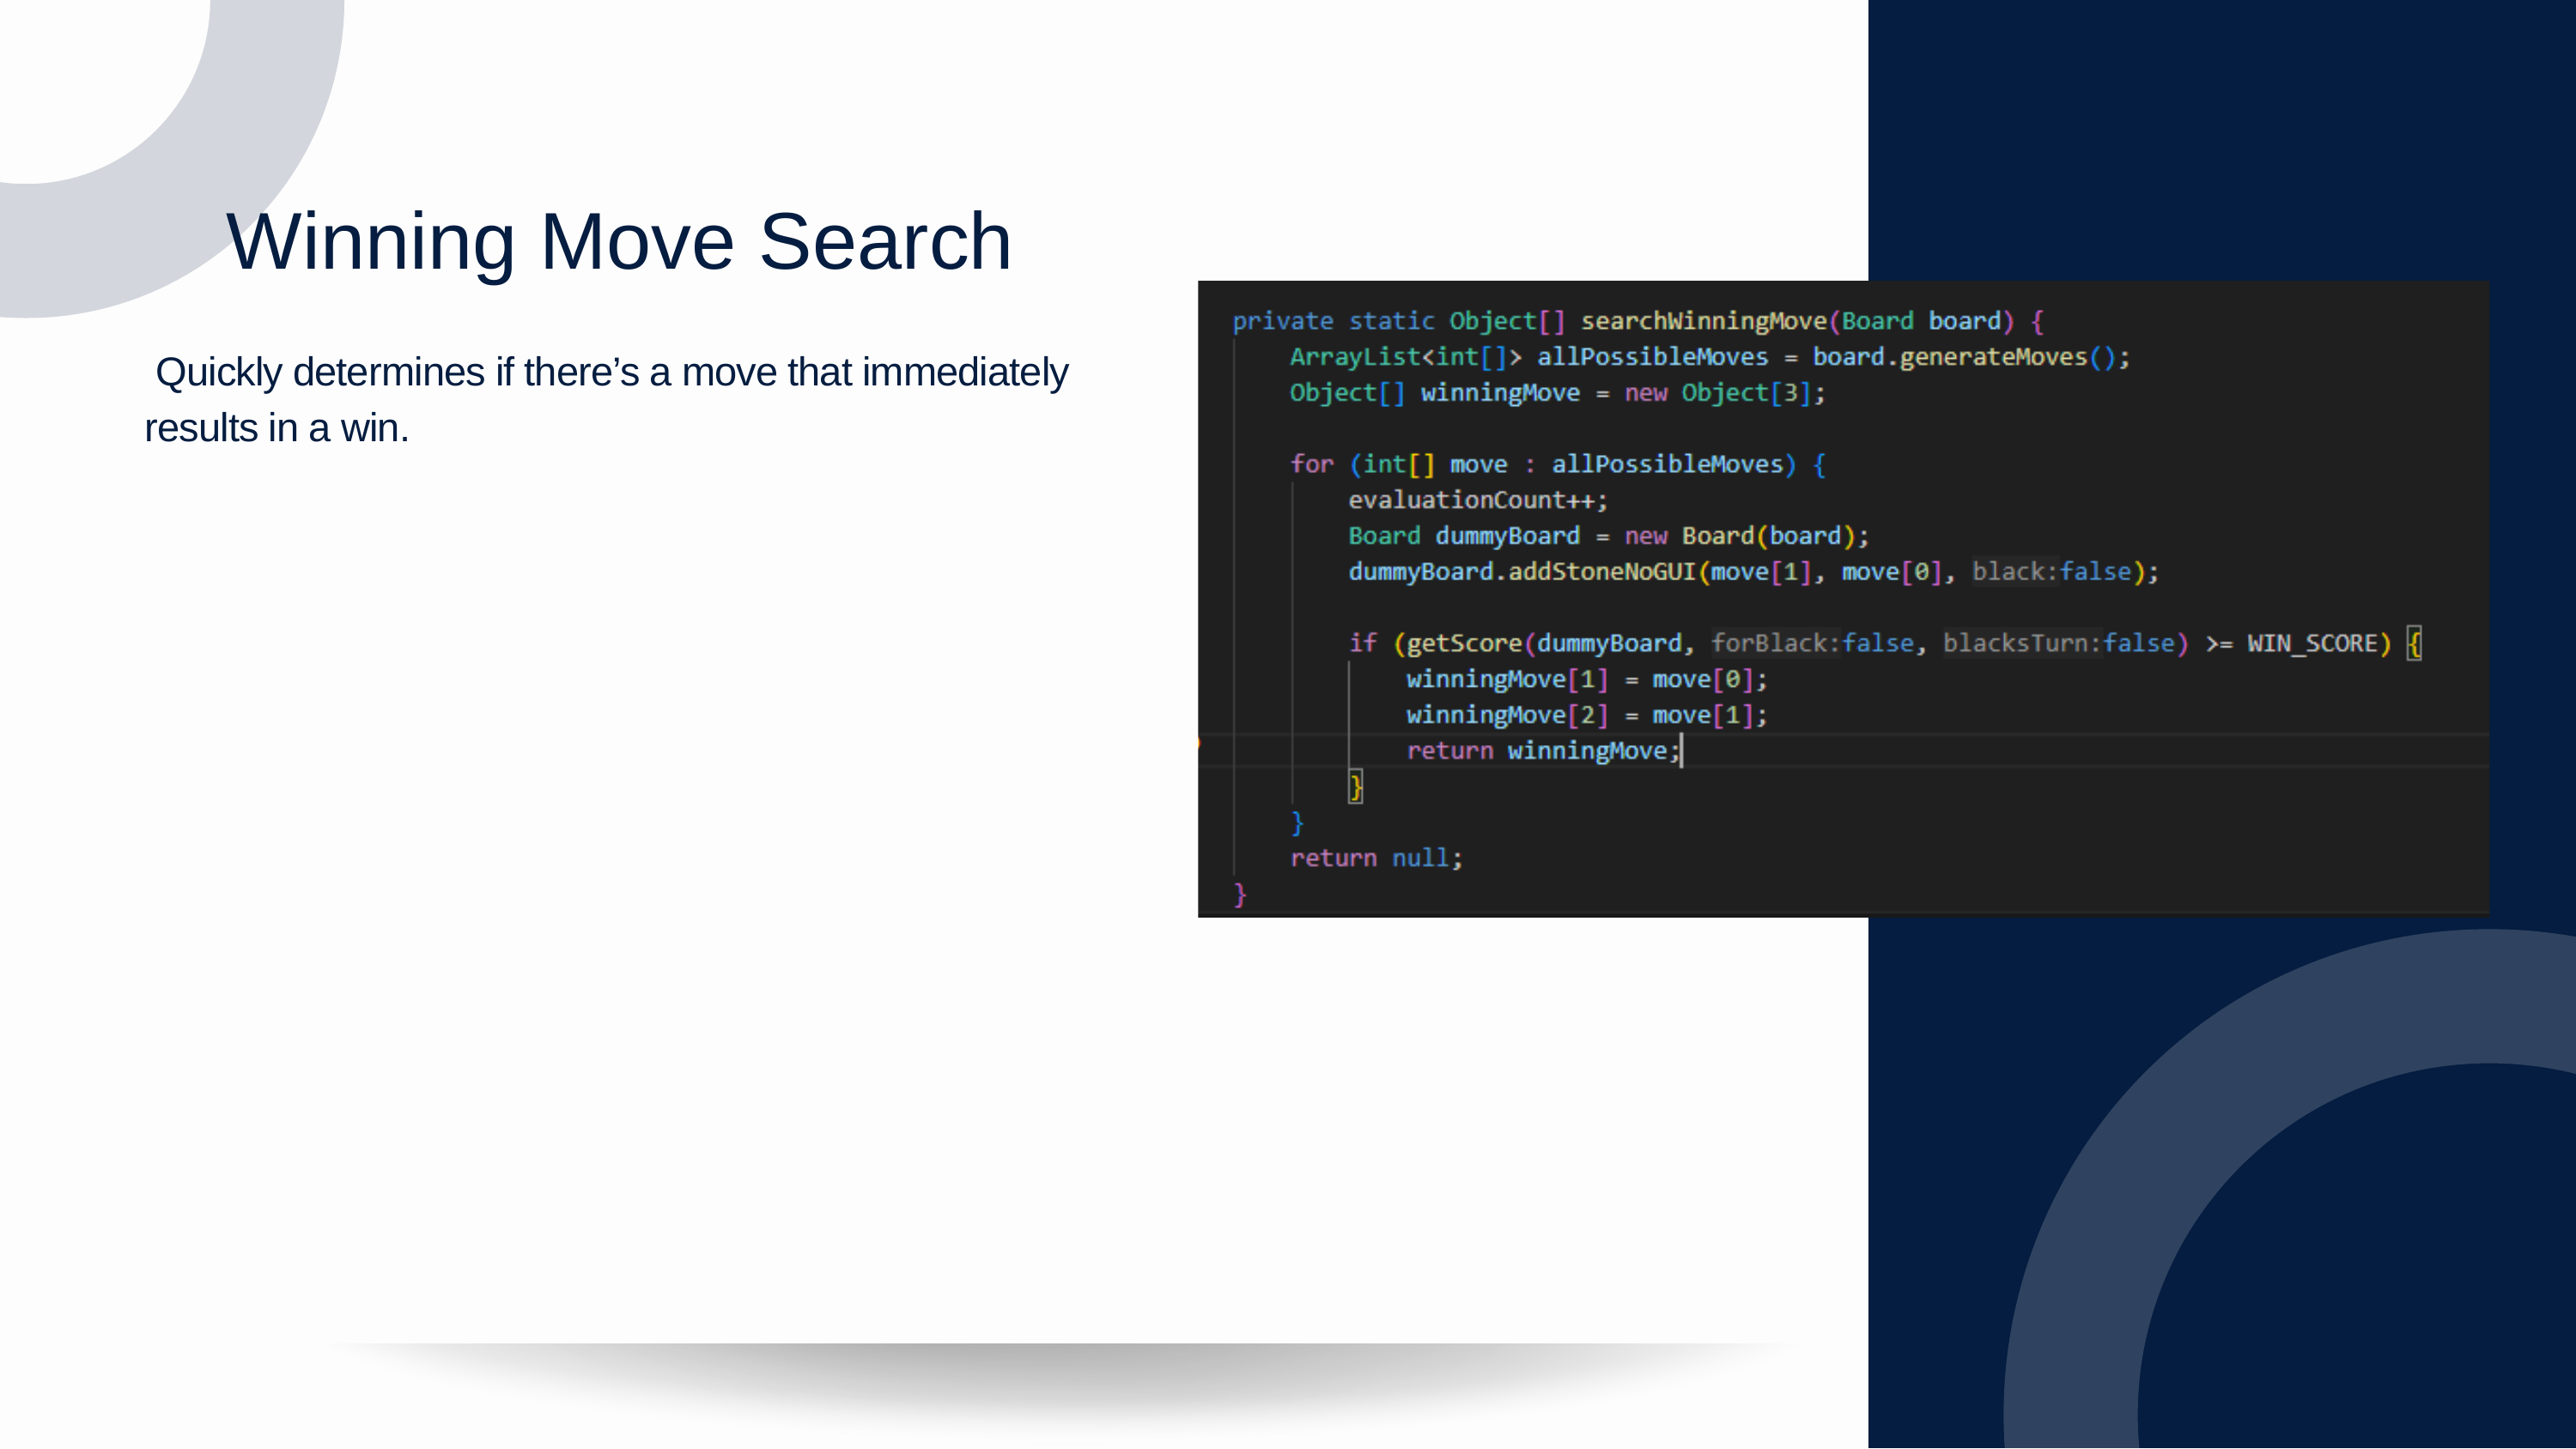

Winning Move Search

 Quickly determines if there’s a move that immediately results in a win.